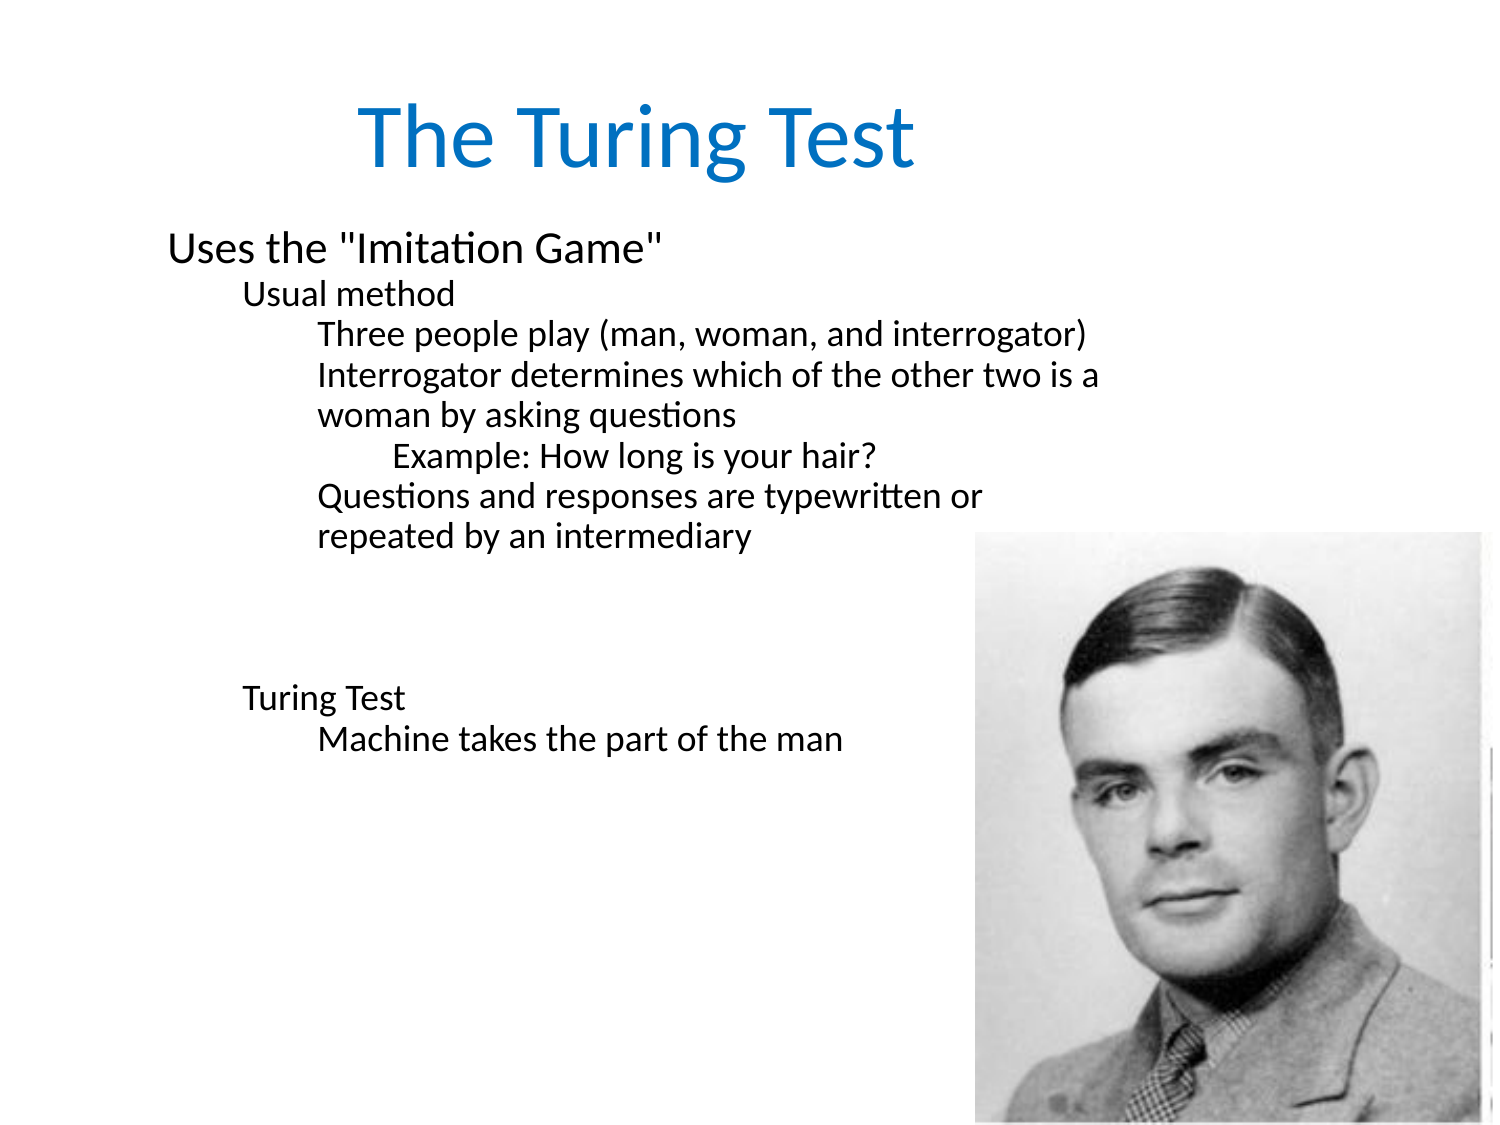

# The Turing Test
Uses the "Imitation Game"
Usual method
Three people play (man, woman, and interrogator)
Interrogator determines which of the other two is a woman by asking questions
Example: How long is your hair?
Questions and responses are typewritten or repeated by an intermediary

Turing Test
Machine takes the part of the man